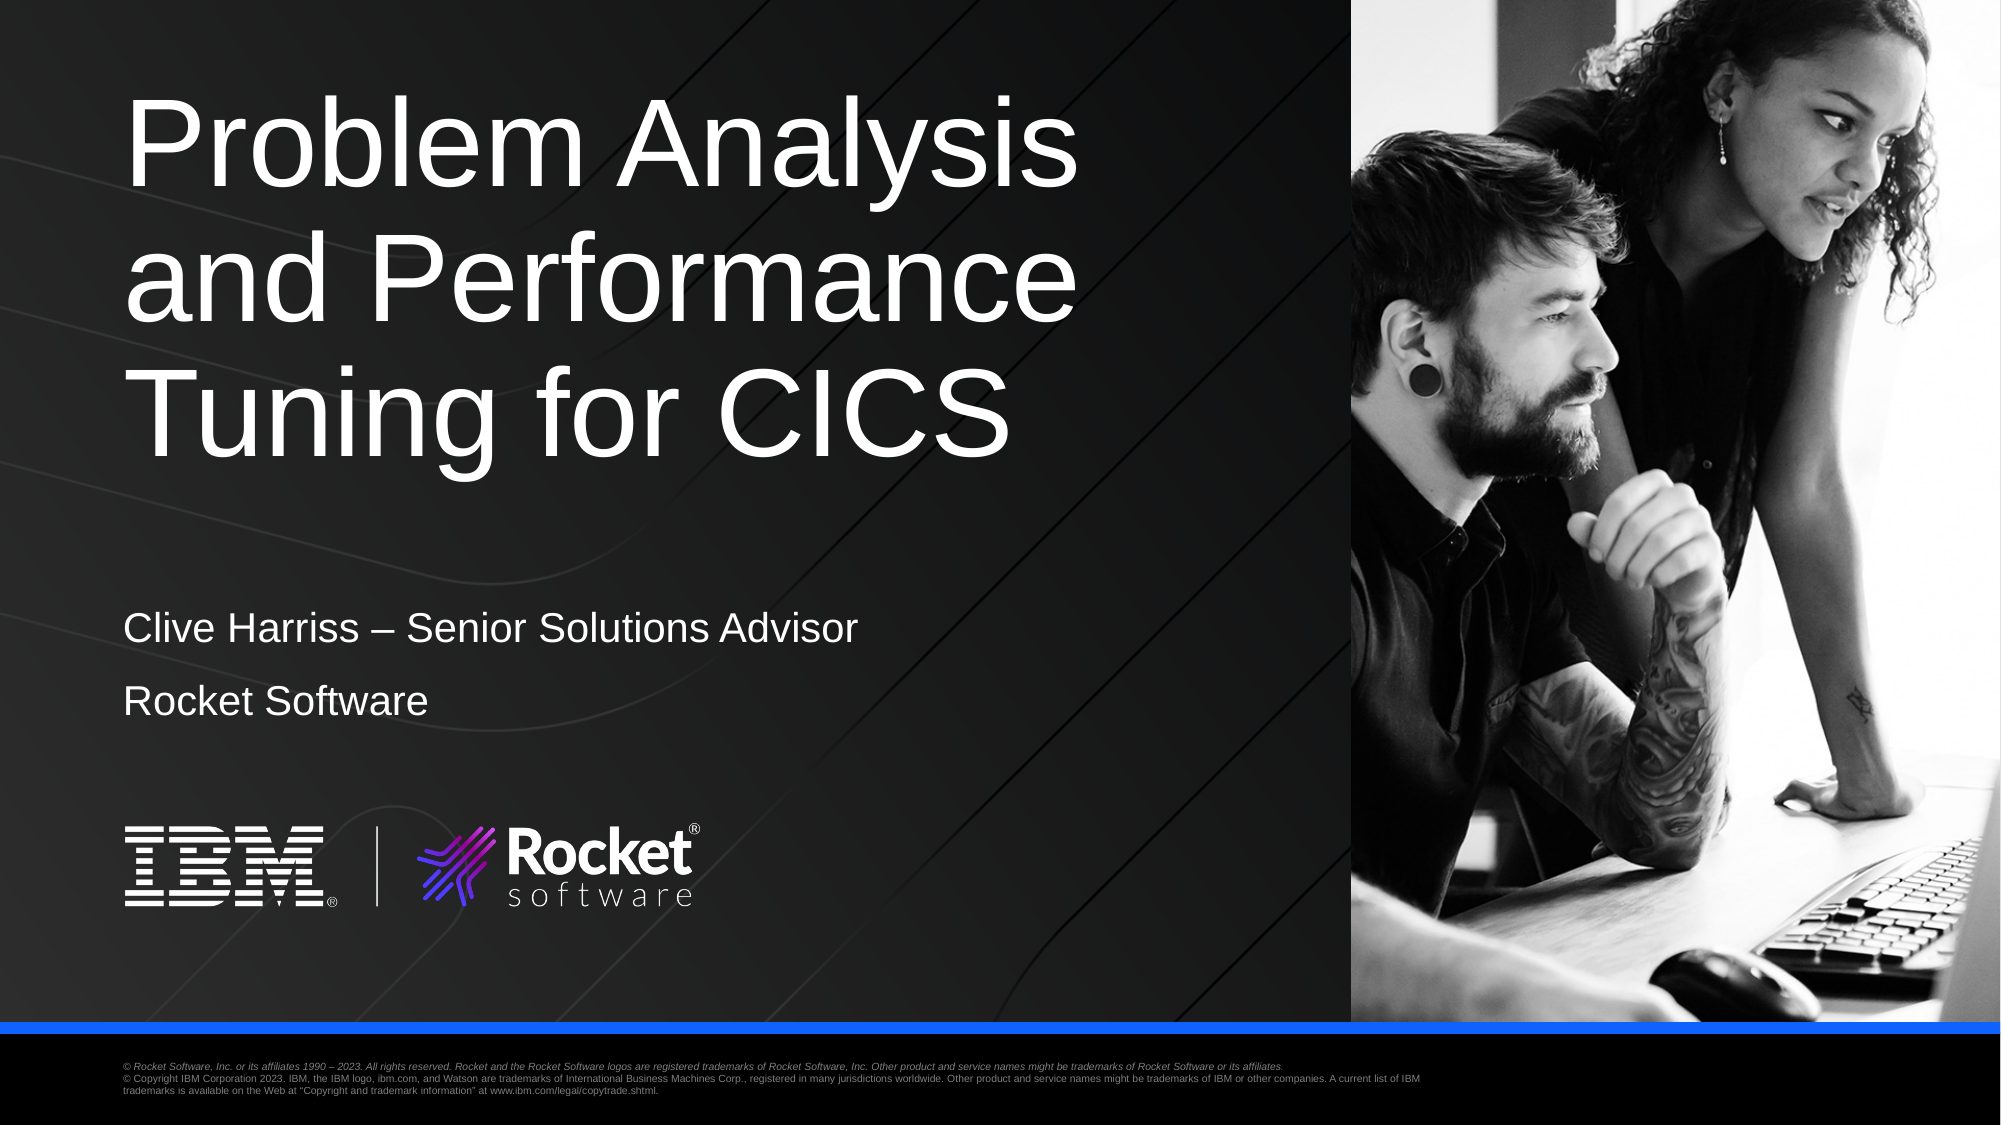

# Problem Analysis and Performance Tuning for CICS

Clive Harriss – Senior Solutions Advisor
Rocket Software